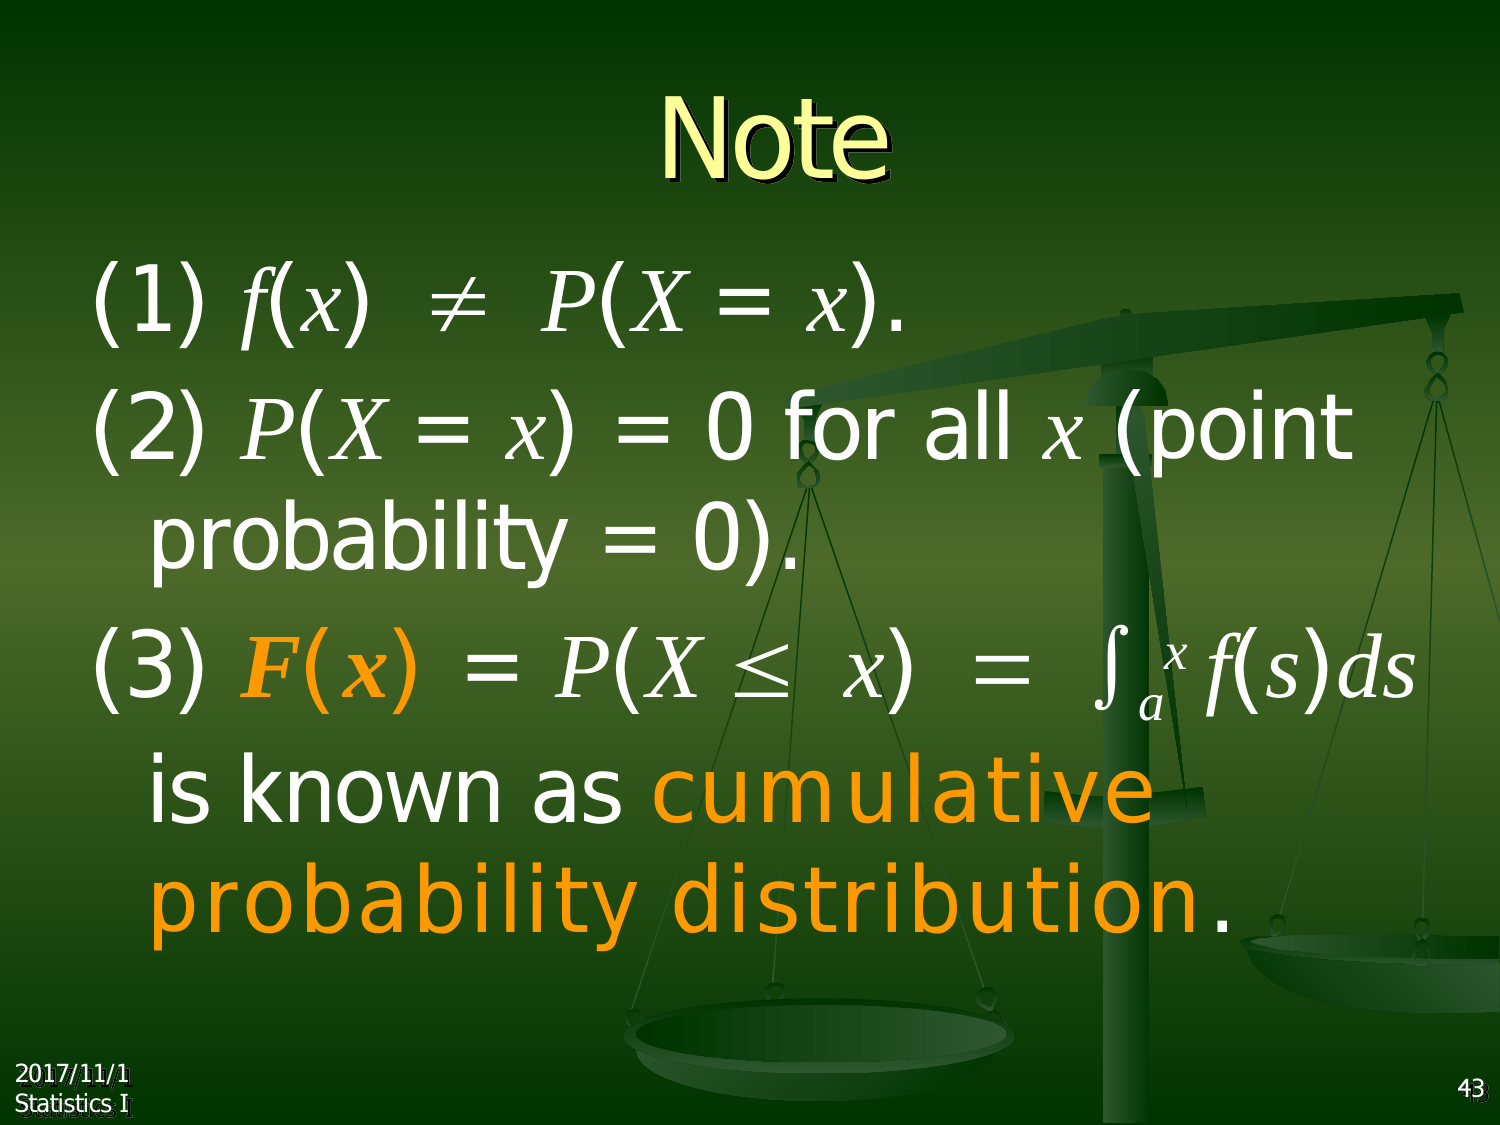

# Note
(1) f(x) ≠ P(X = x).
(2) P(X = x) = 0 for all x (point probability = 0).
(3) F(x) = P(X ≤ x) = ∫ax f(s)ds is known as cumulative probability distribution.
2017/11/1
Statistics I
43